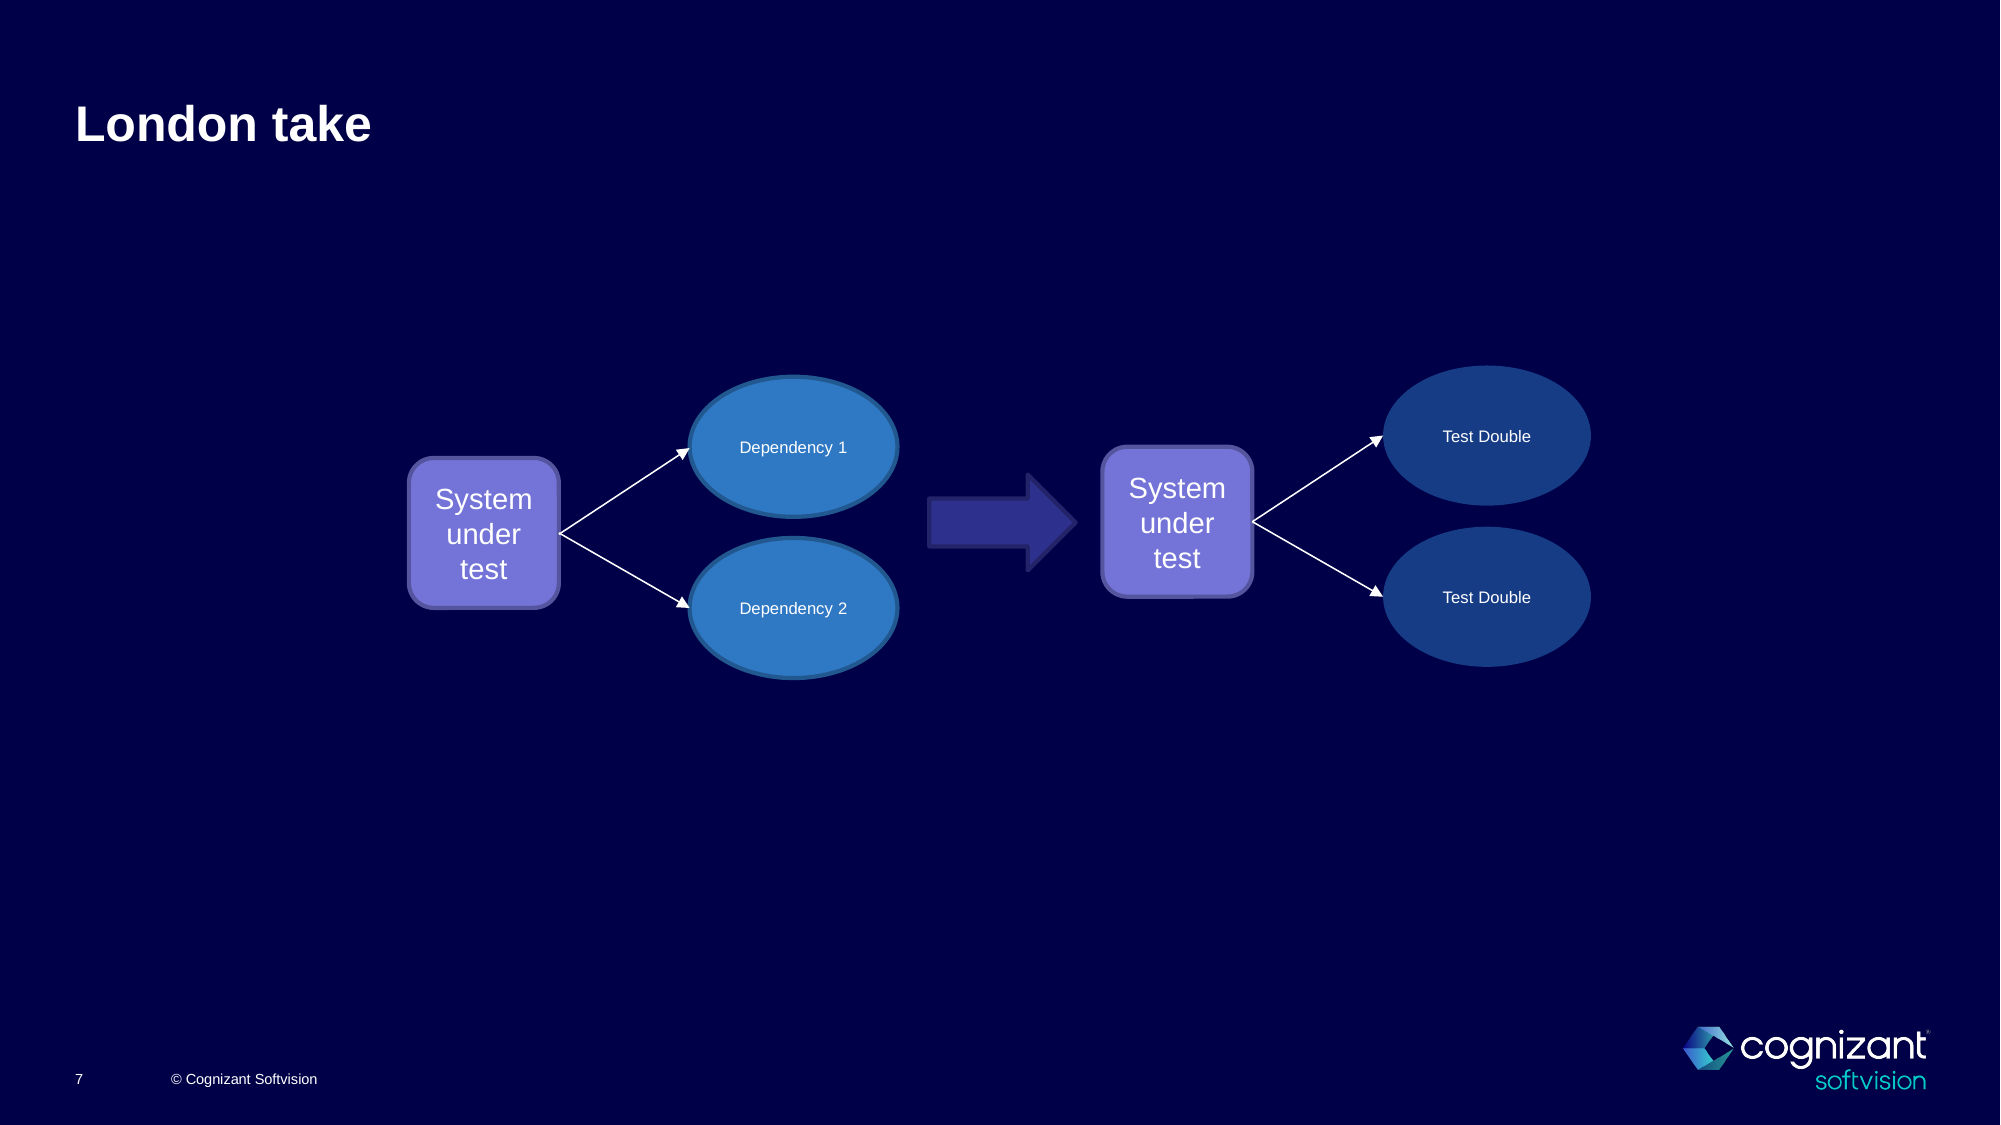

# London take

Test Double
Dependency 1
System under test
System under test

Test Double
Dependency 2
© Cognizant Softvision
7